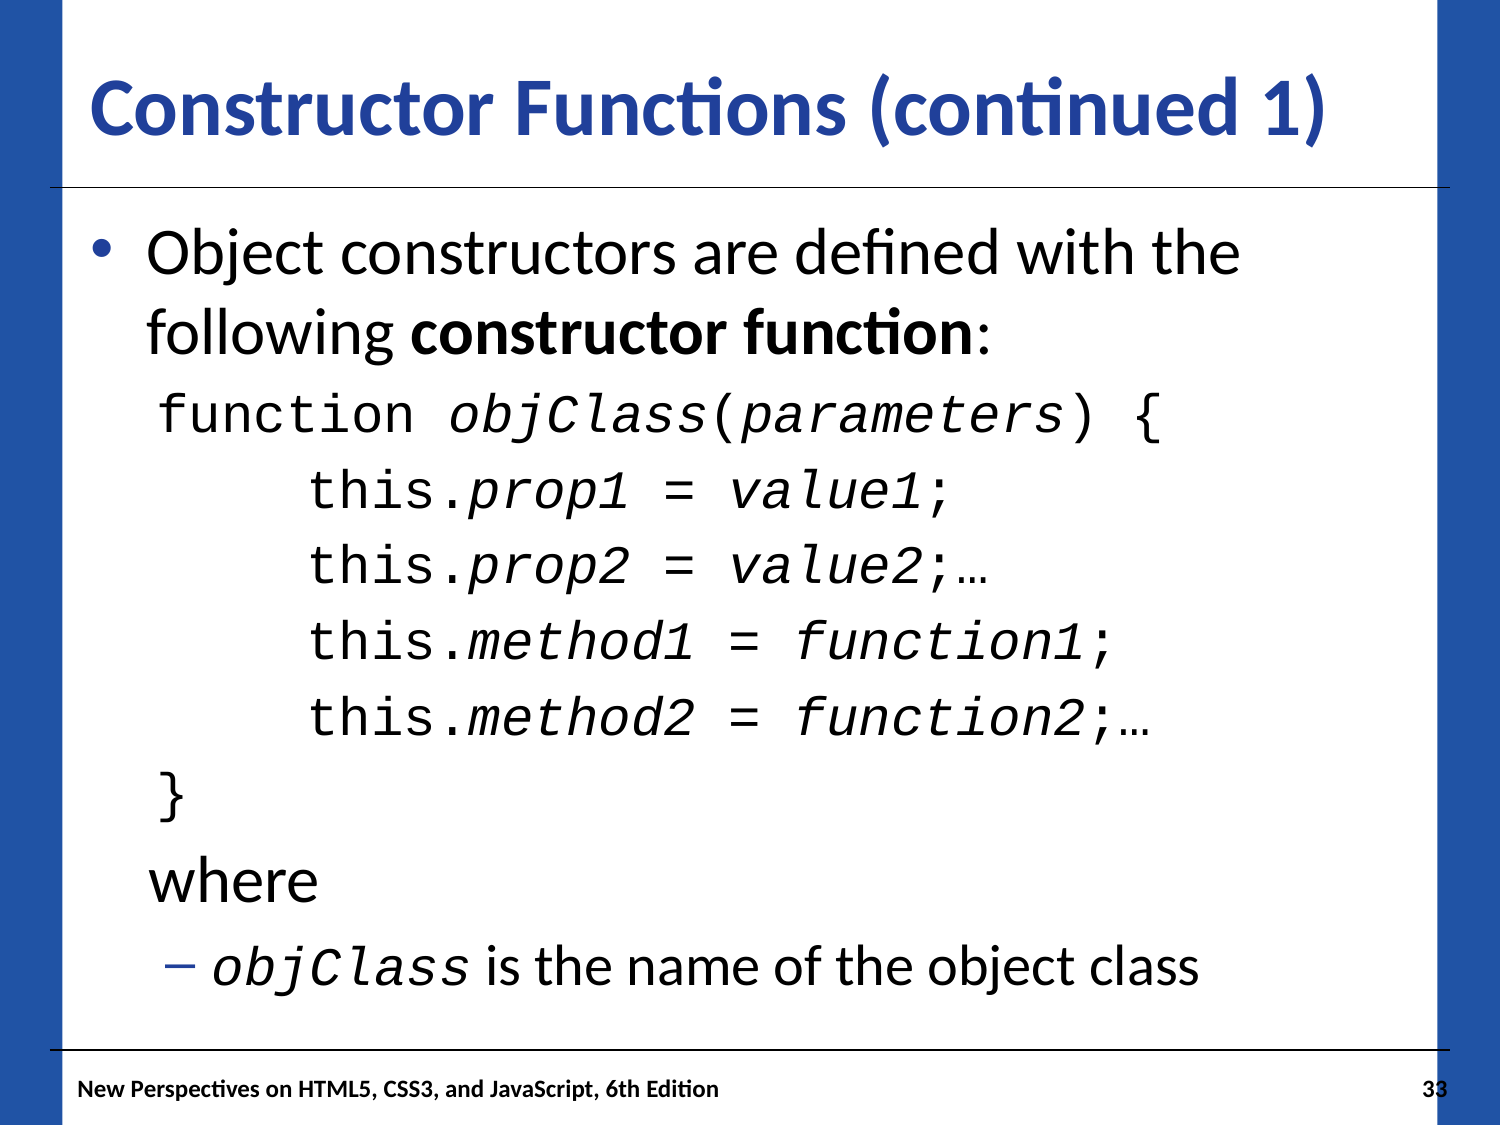

# Constructor Functions (continued 1)
Object constructors are defined with the following constructor function:
function objClass(parameters) {
	this.prop1 = value1;
	this.prop2 = value2;…
	this.method1 = function1;
	this.method2 = function2;…
}
where
objClass is the name of the object class

New Perspectives on HTML5, CSS3, and JavaScript, 6th Edition
33